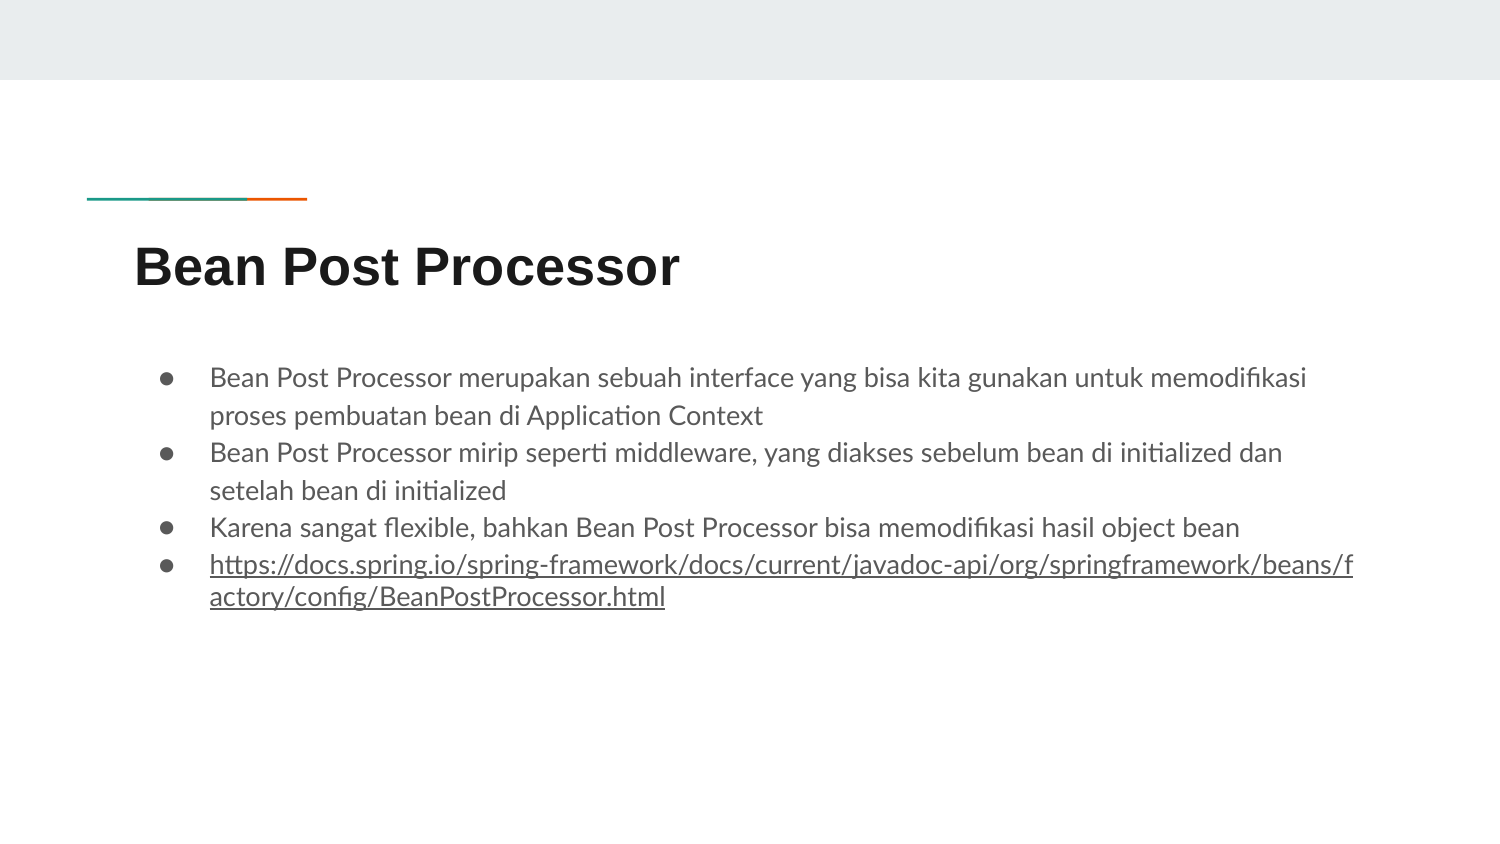

# Bean Post Processor
Bean Post Processor merupakan sebuah interface yang bisa kita gunakan untuk memodifikasi proses pembuatan bean di Application Context
Bean Post Processor mirip seperti middleware, yang diakses sebelum bean di initialized dan setelah bean di initialized
Karena sangat flexible, bahkan Bean Post Processor bisa memodifikasi hasil object bean
https://docs.spring.io/spring-framework/docs/current/javadoc-api/org/springframework/beans/factory/config/BeanPostProcessor.html